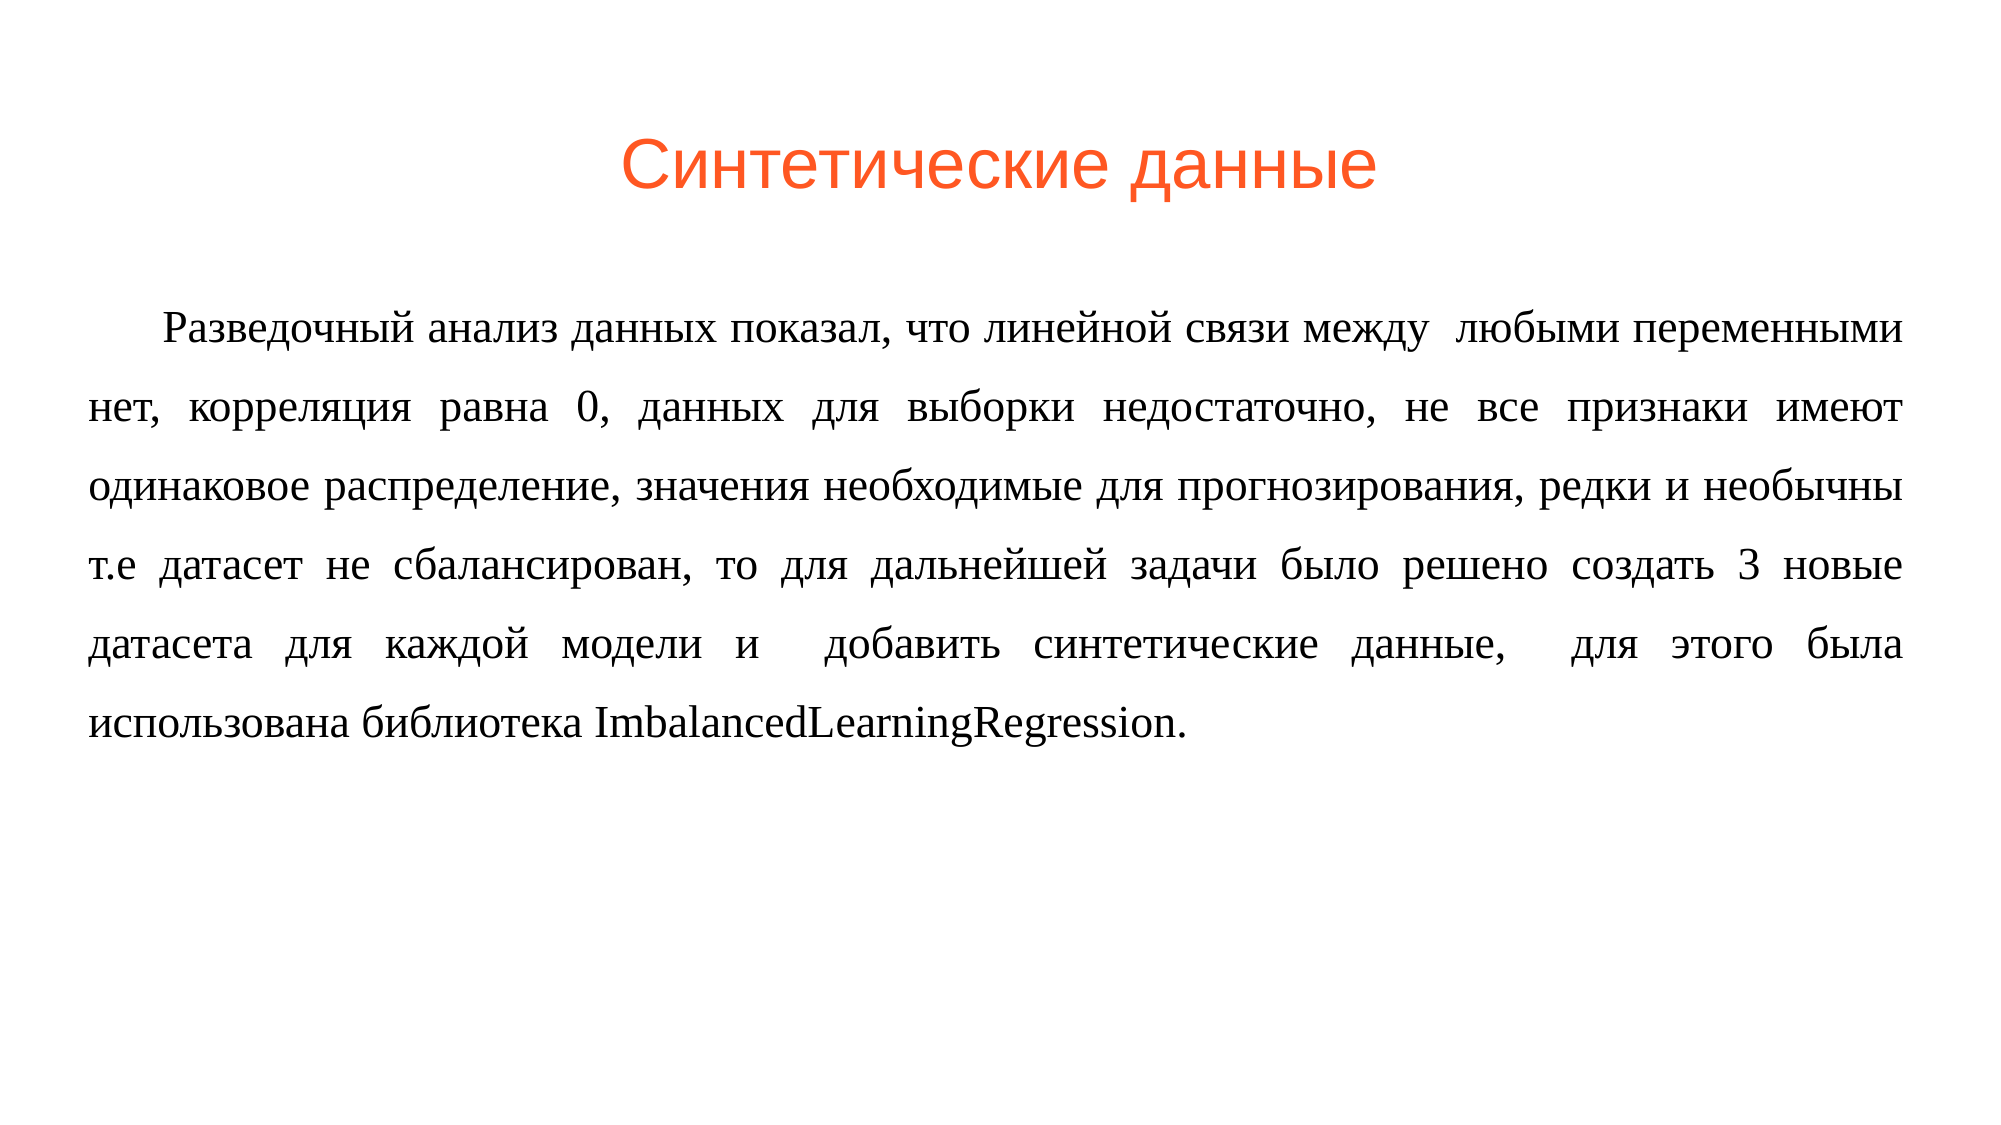

# Синтетические данные
Разведочный анализ данных показал, что линейной связи между  любыми переменными нет, корреляция равна 0, данных для выборки недостаточно, не все признаки имеют одинаковое распределение, значения необходимые для прогнозирования, редки и необычны т.е датасет не сбалансирован, то для дальнейшей задачи было решено создать 3 новые датасета для каждой модели и  добавить синтетические данные,  для этого была использована библиотека ImbalancedLearningRegression.